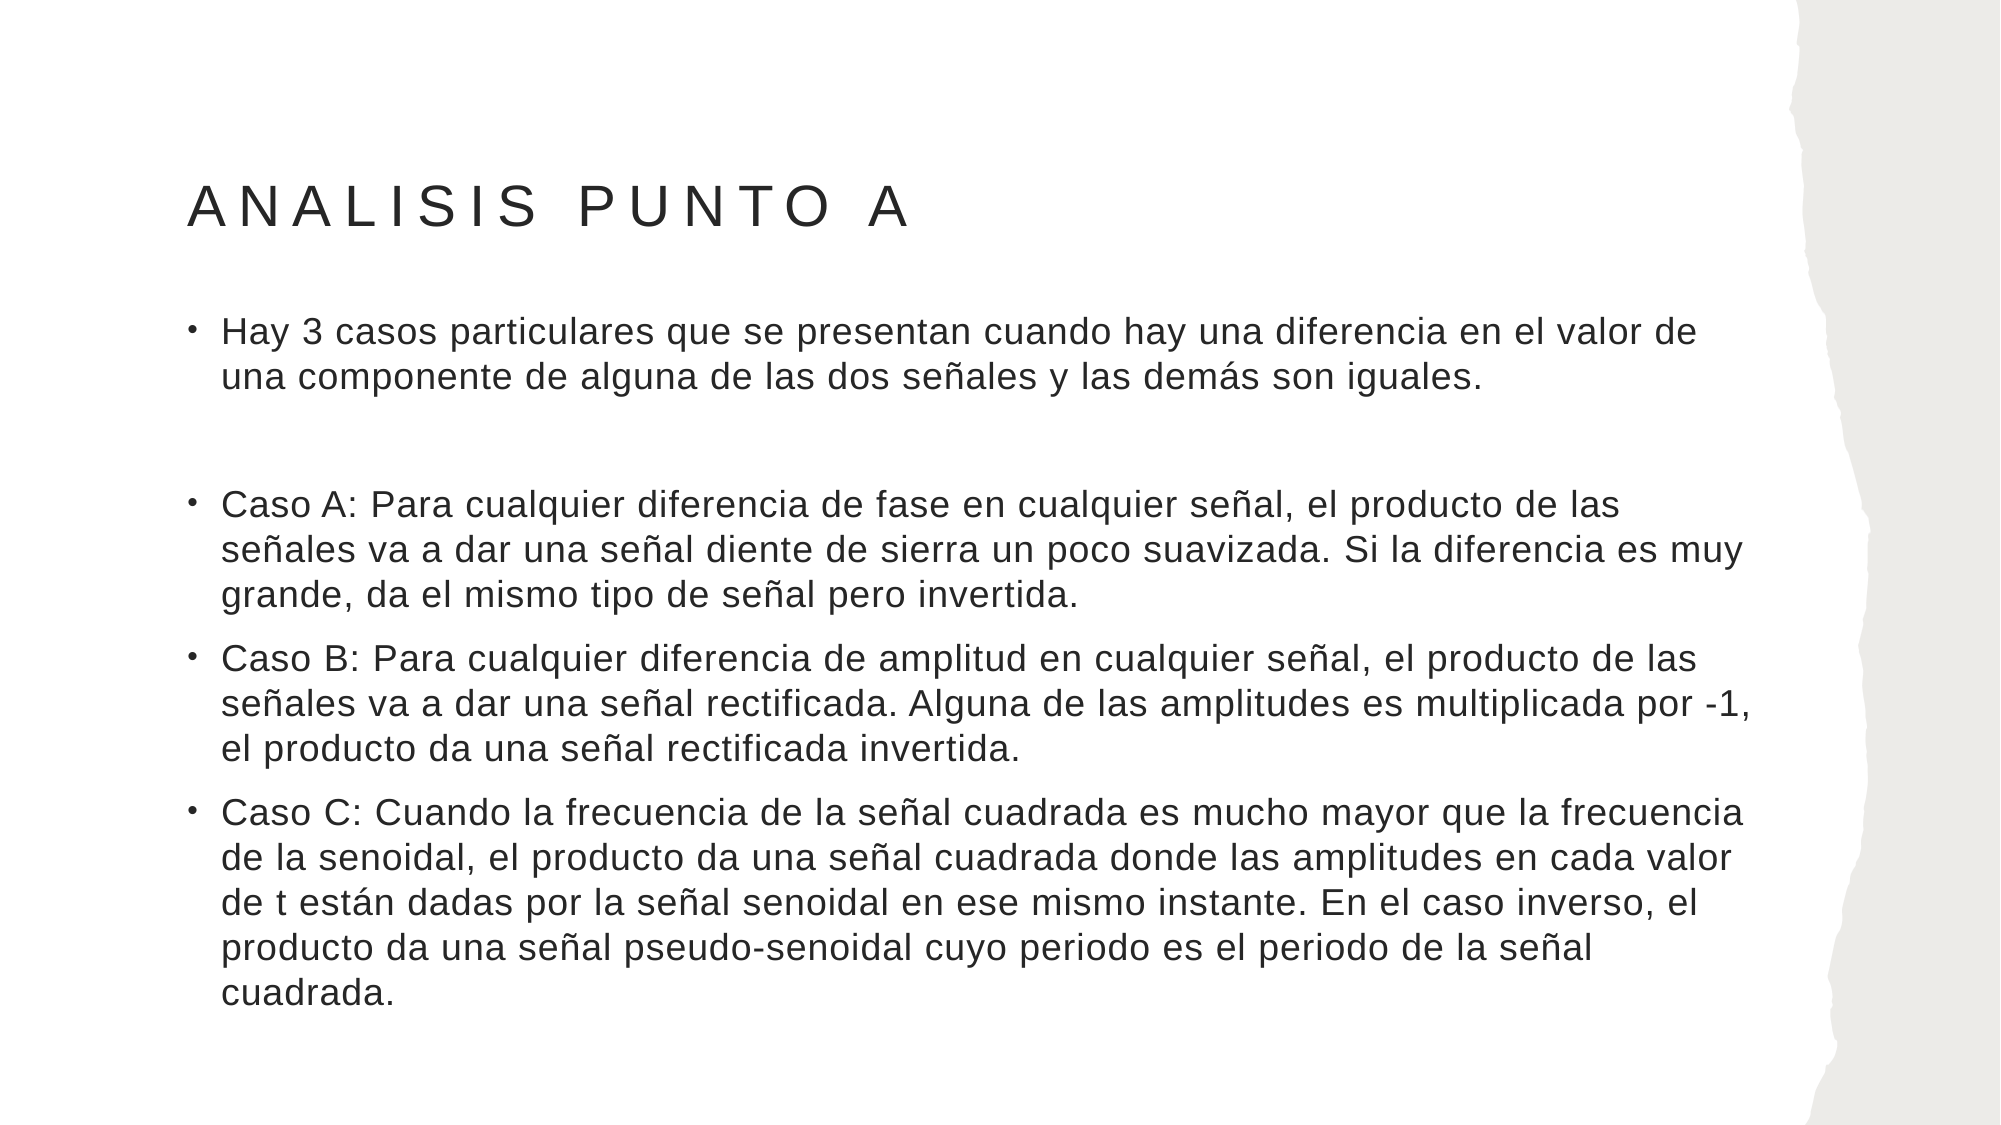

# Analisis punto a
Hay 3 casos particulares que se presentan cuando hay una diferencia en el valor de una componente de alguna de las dos señales y las demás son iguales.

Caso A: Para cualquier diferencia de fase en cualquier señal, el producto de las señales va a dar una señal diente de sierra un poco suavizada. Si la diferencia es muy grande, da el mismo tipo de señal pero invertida.
Caso B: Para cualquier diferencia de amplitud en cualquier señal, el producto de las señales va a dar una señal rectificada. Alguna de las amplitudes es multiplicada por -1, el producto da una señal rectificada invertida.
Caso C: Cuando la frecuencia de la señal cuadrada es mucho mayor que la frecuencia de la senoidal, el producto da una señal cuadrada donde las amplitudes en cada valor de t están dadas por la señal senoidal en ese mismo instante. En el caso inverso, el producto da una señal pseudo-senoidal cuyo periodo es el periodo de la señal cuadrada.